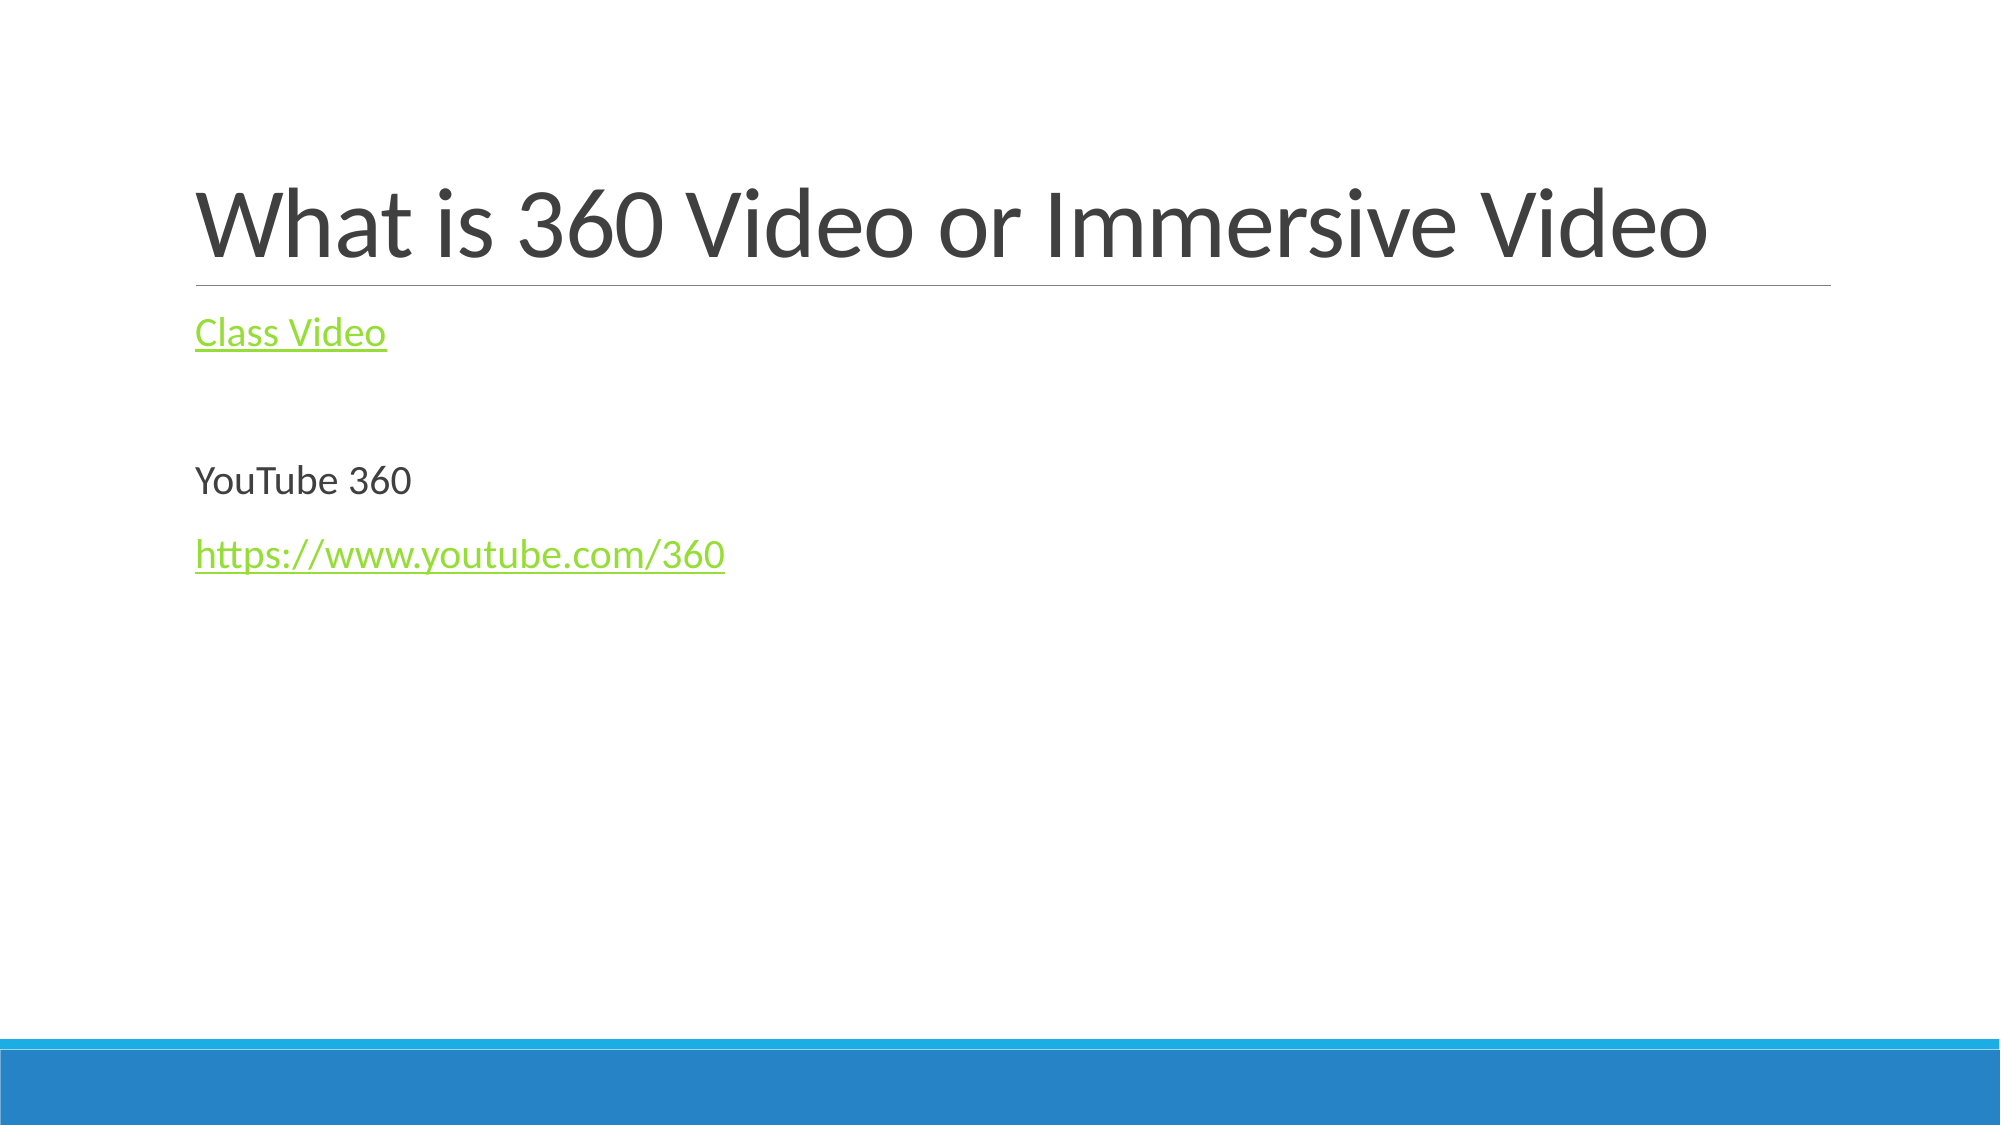

# What is 360 Video or Immersive Video
Class Video

YouTube 360
https://www.youtube.com/360